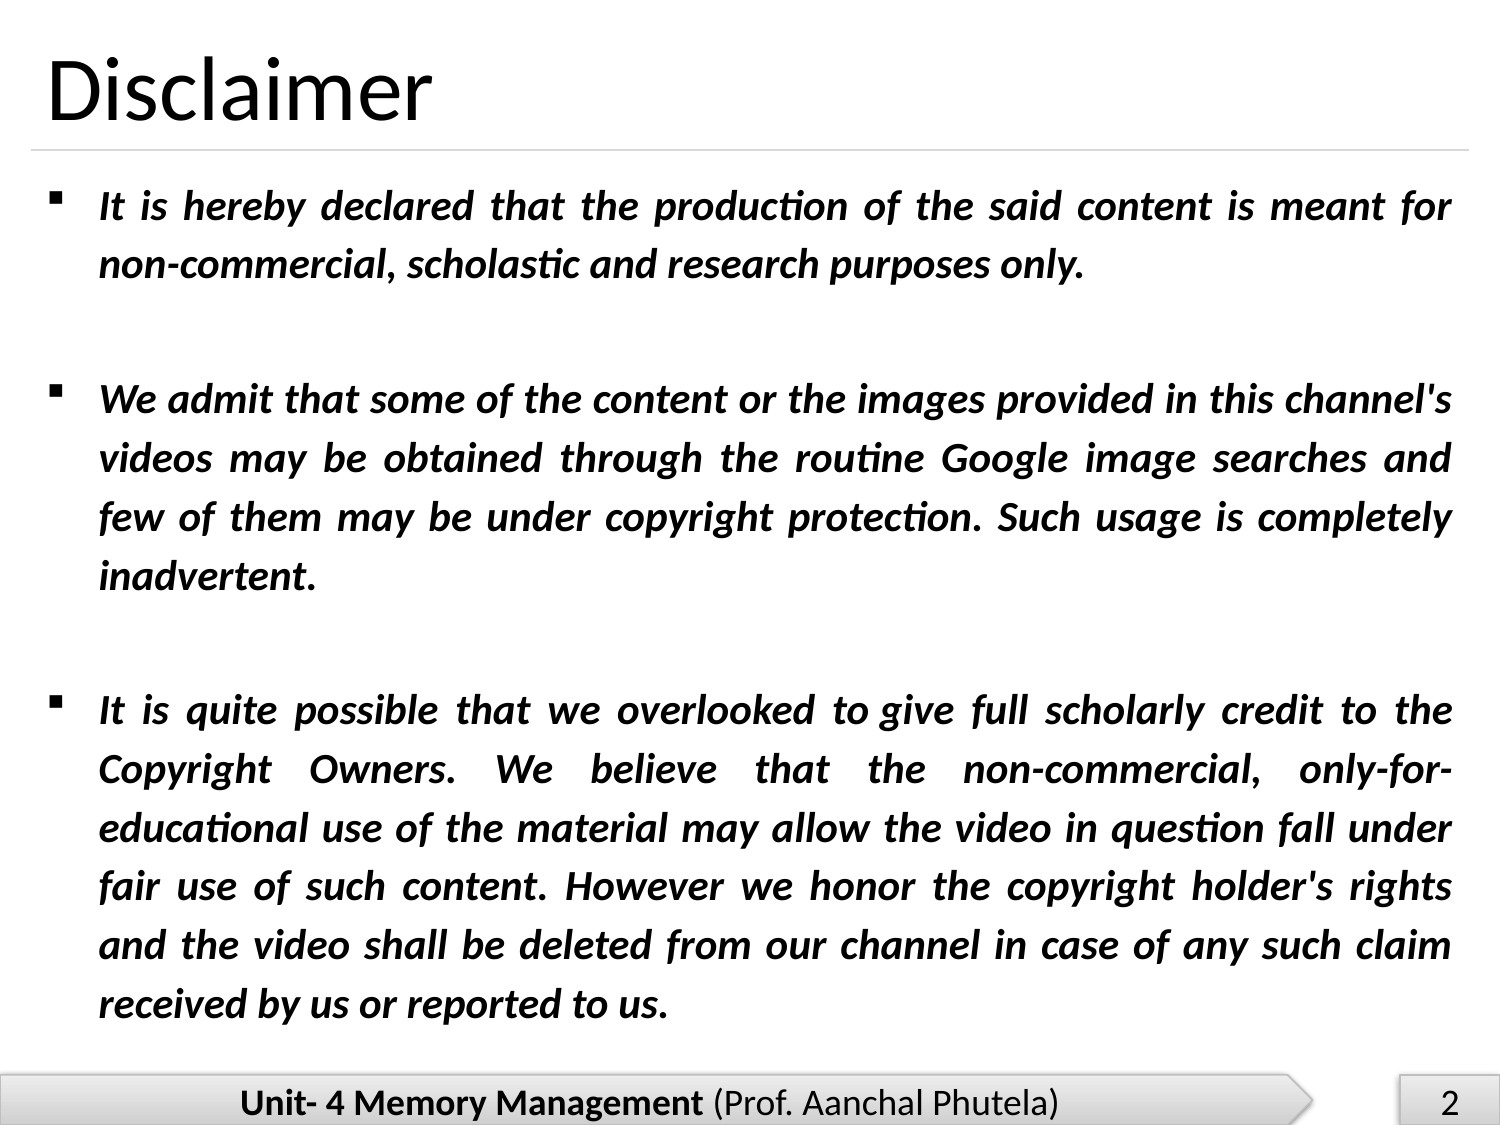

# Disclaimer
It is hereby declared that the production of the said content is meant for non-commercial, scholastic and research purposes only.

We admit that some of the content or the images provided in this channel's videos may be obtained through the routine Google image searches and few of them may be under copyright protection. Such usage is completely inadvertent.

It is quite possible that we overlooked to give full scholarly credit to the Copyright Owners. We believe that the non-commercial, only-for-educational use of the material may allow the video in question fall under fair use of such content. However we honor the copyright holder's rights and the video shall be deleted from our channel in case of any such claim received by us or reported to us.